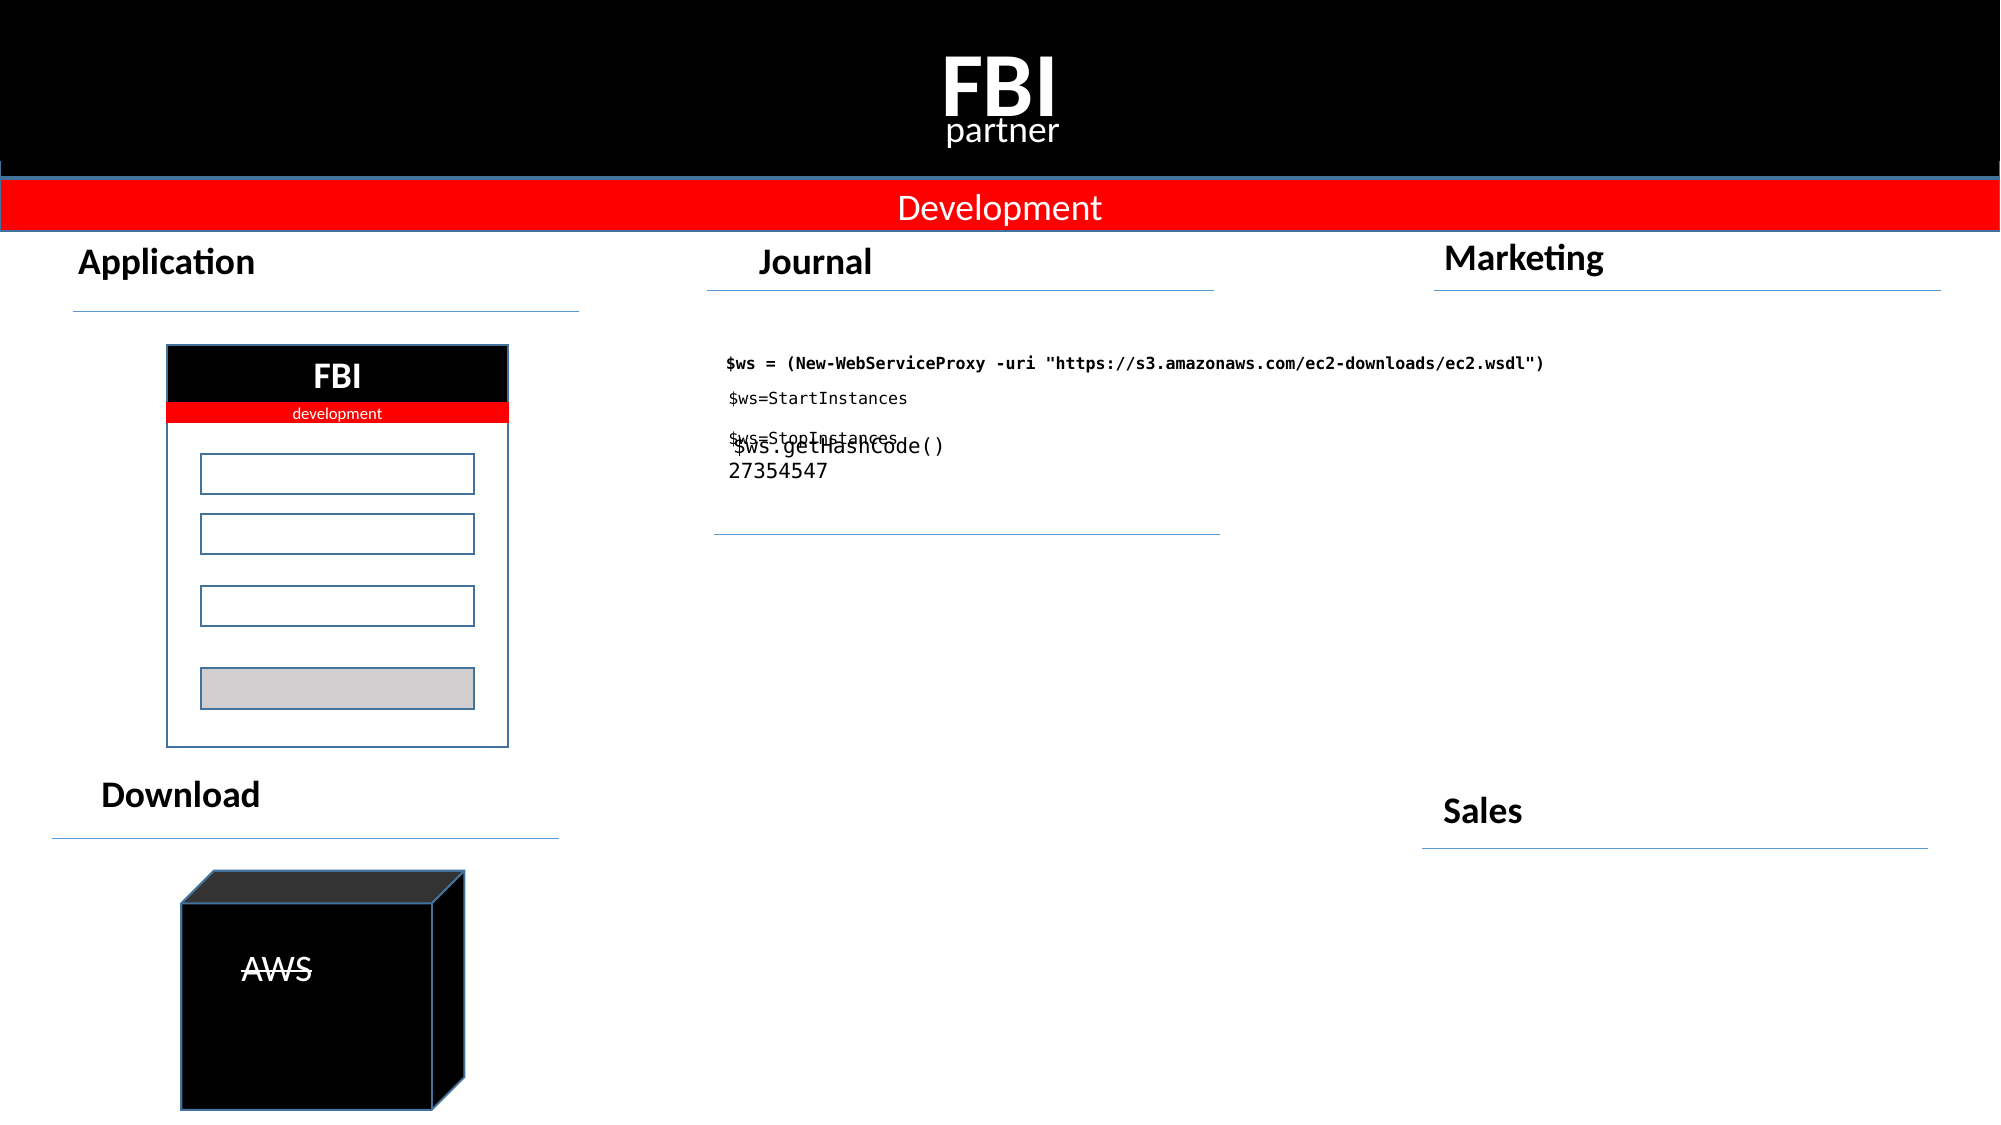

FBI
FBI
partner
Development
Marketing
Application
Journal
 $ws = (New-WebServiceProxy -uri "https://s3.amazonaws.com/ec2-downloads/ec2.wsdl")

FBI
$ws=StartInstances
$ws=StopInstances
development
 $ws.getHashCode()
27354547

Download
Sales

AWS